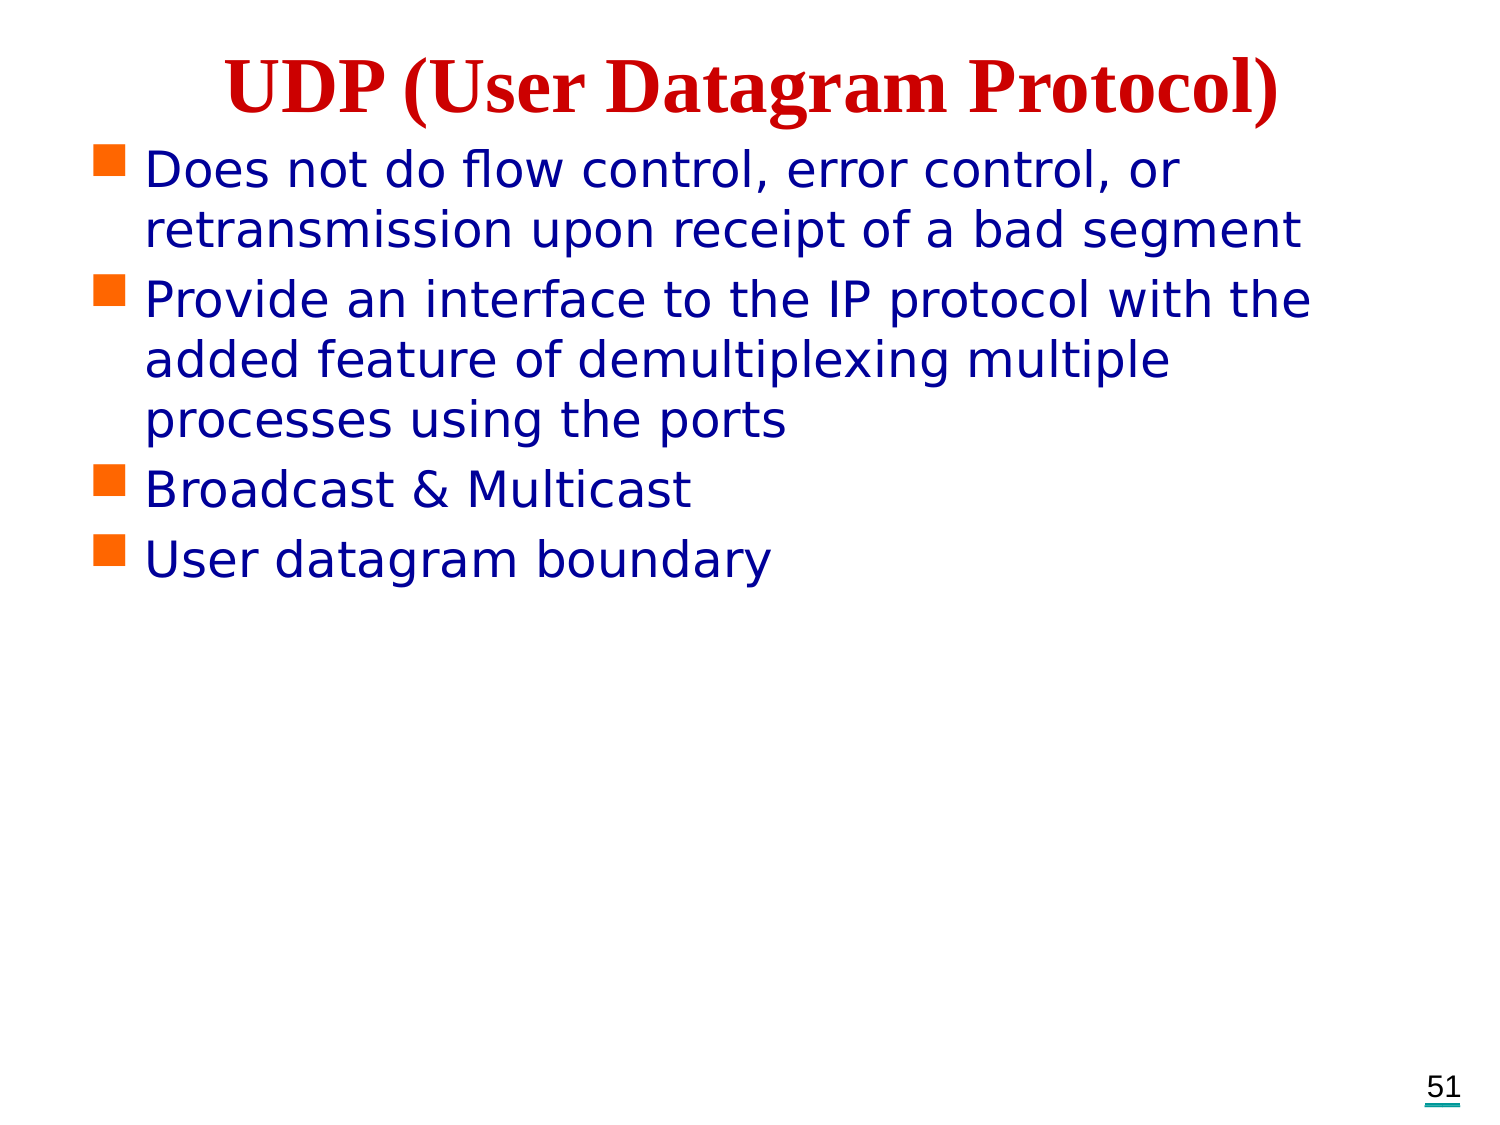

# UDP (User Datagram Protocol)
Does not do flow control, error control, or retransmission upon receipt of a bad segment
Provide an interface to the IP protocol with the added feature of demultiplexing multiple processes using the ports
Broadcast & Multicast
User datagram boundary